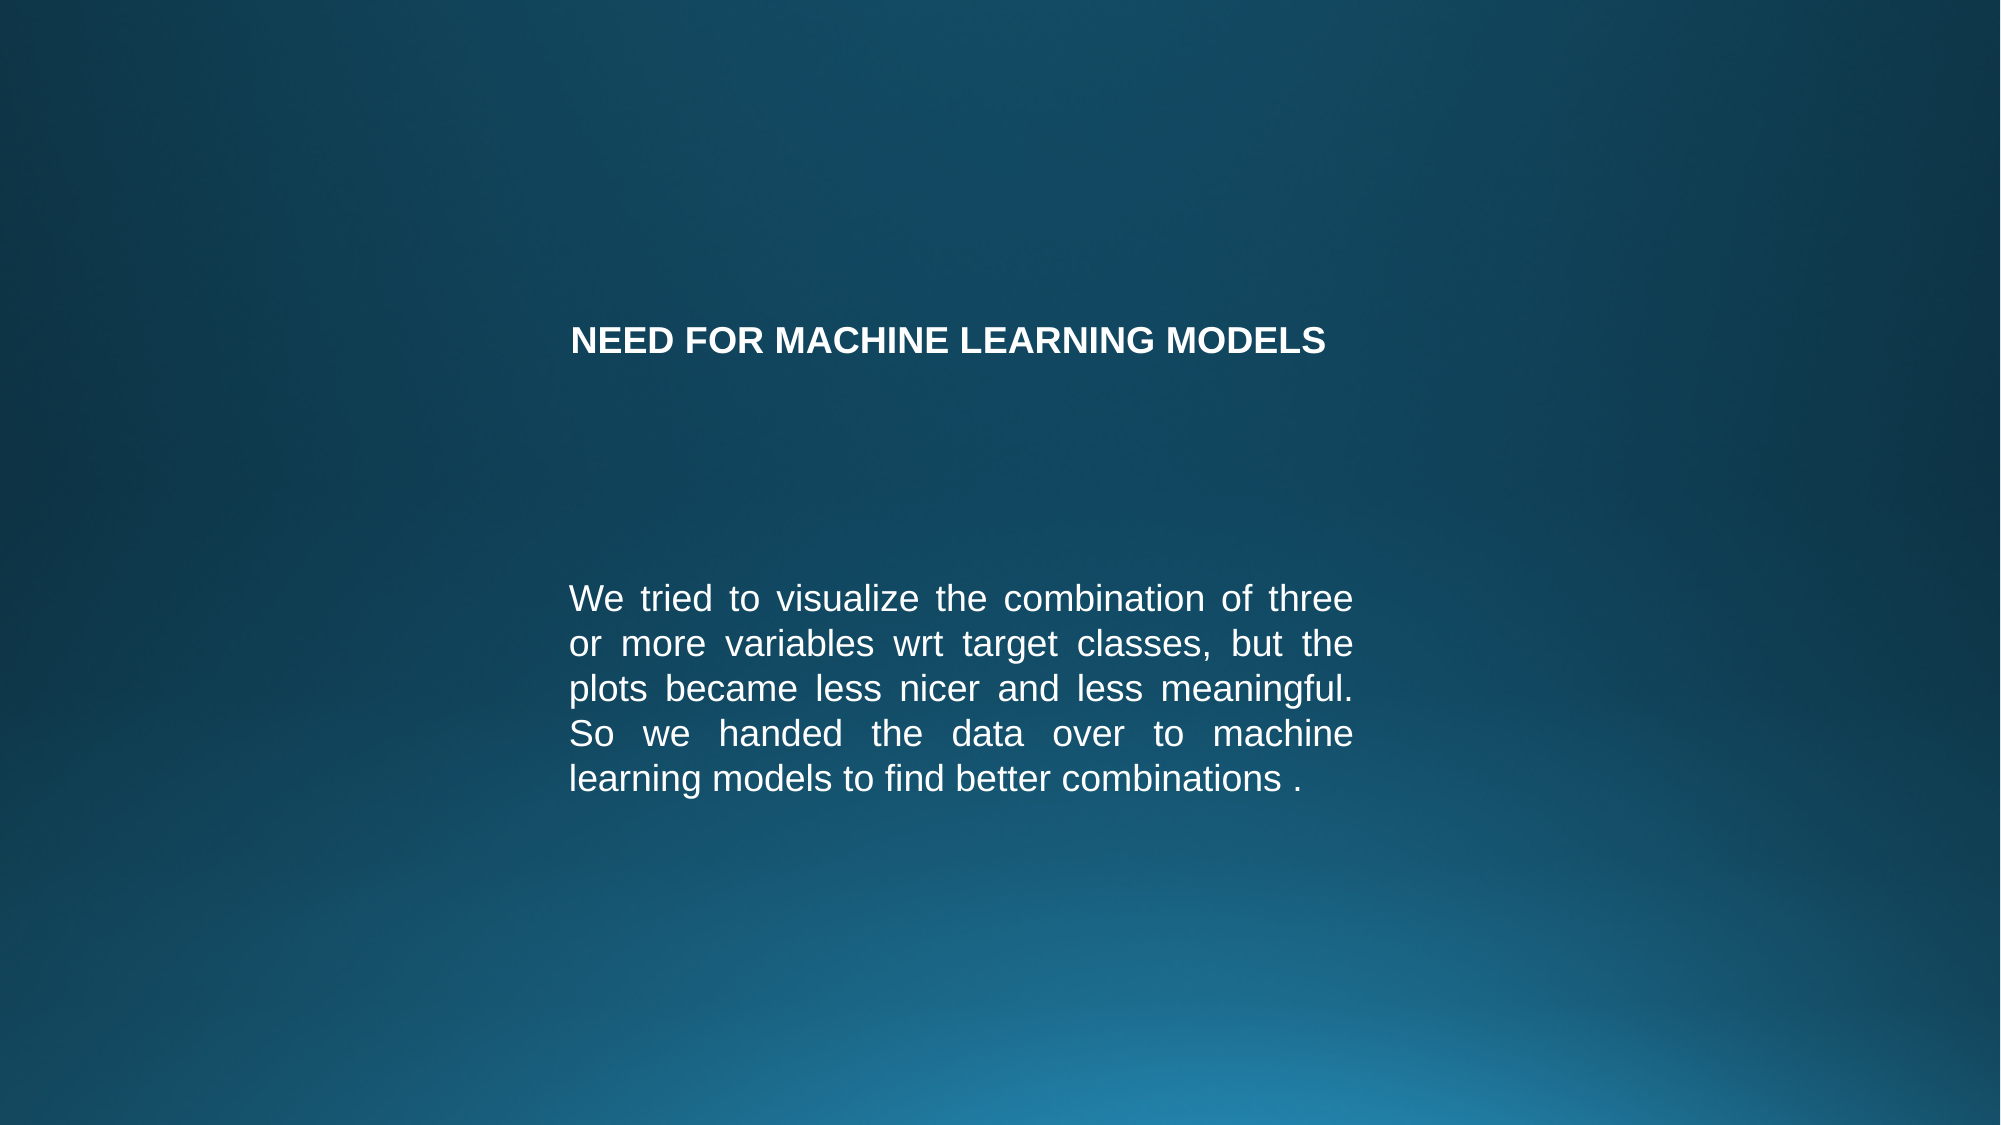

NEED FOR MACHINE LEARNING MODELS
We tried to visualize the combination of three or more variables wrt target classes, but the plots became less nicer and less meaningful. So we handed the data over to machine learning models to find better combinations .